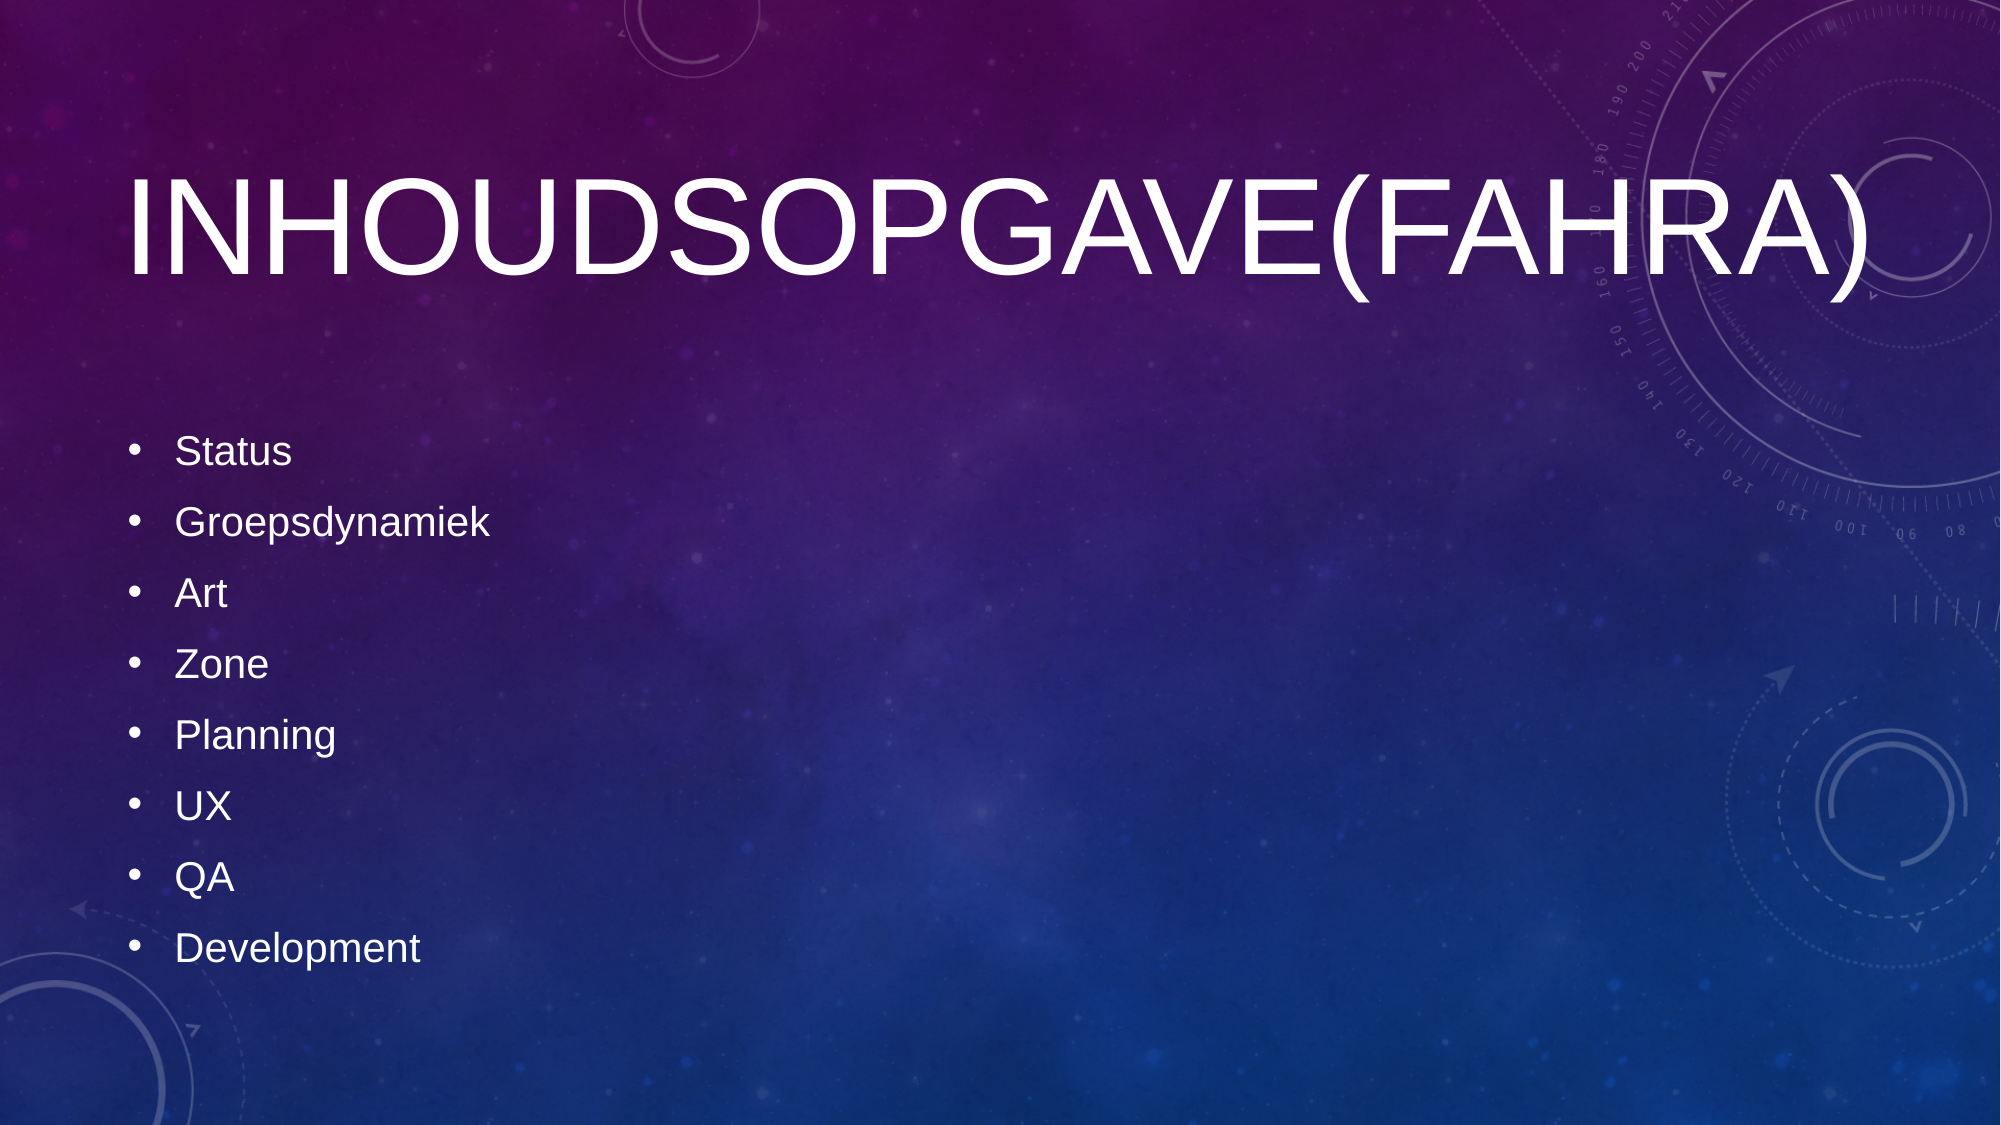

# Inhoudsopgave(Fahra)
Status
Groepsdynamiek
Art
Zone
Planning
UX
QA
Development